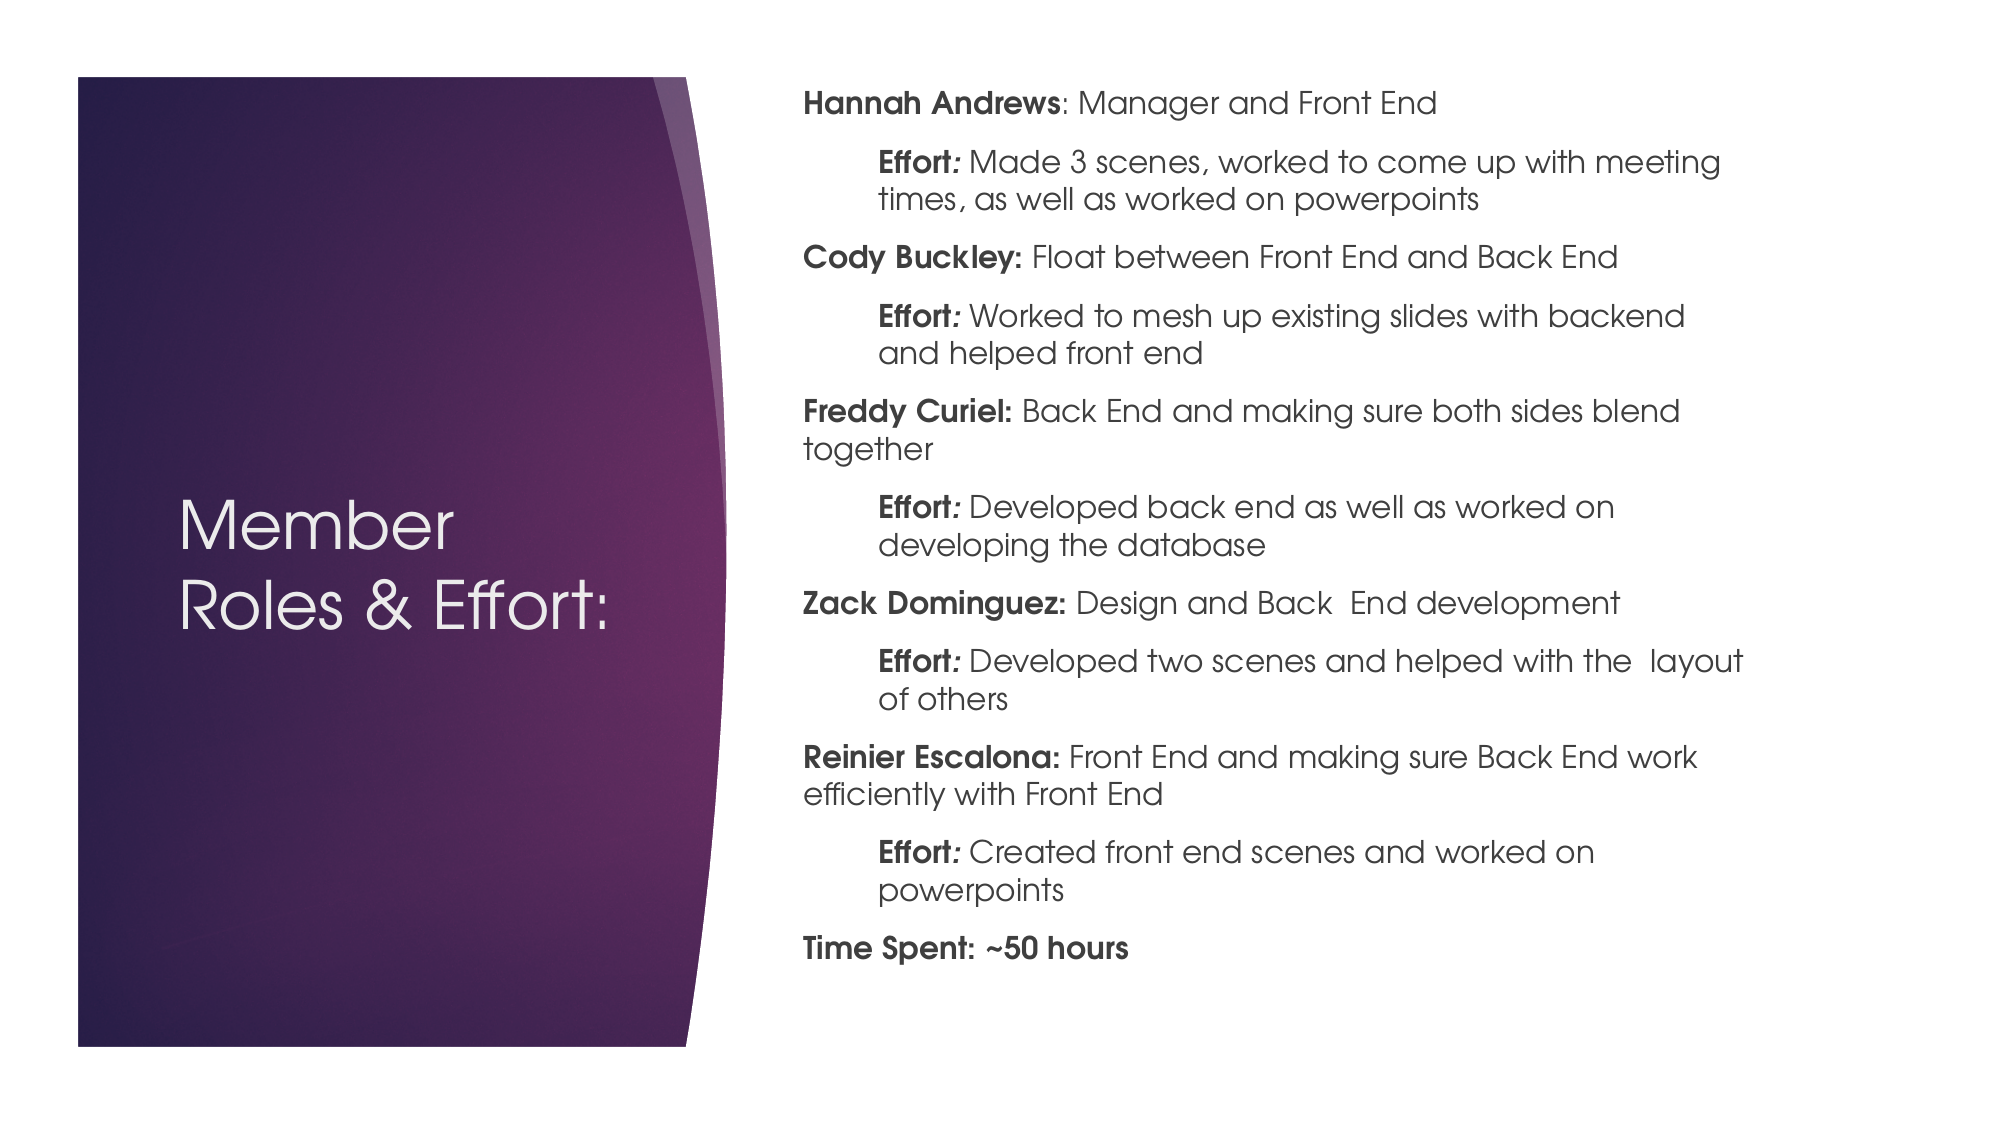

Hannah Andrews: Manager and Front End
Effort: Made 3 scenes, worked to come up with meeting times, as well as worked on powerpoints
Cody Buckley: Float between Front End and Back End
Effort: Worked to mesh up existing slides with backend  and helped front end
Freddy Curiel: Back End and making sure both sides blend together
Effort: Developed back end as well as worked on developing the database
Zack Dominguez: Design and Back  End development
Effort: Developed two scenes and helped with the  layout of others
Reinier Escalona: Front End and making sure Back End work efficiently with Front End
Effort: Created front end scenes and worked on powerpoints
Time Spent: ~50 hours

# Member Roles & Effort: